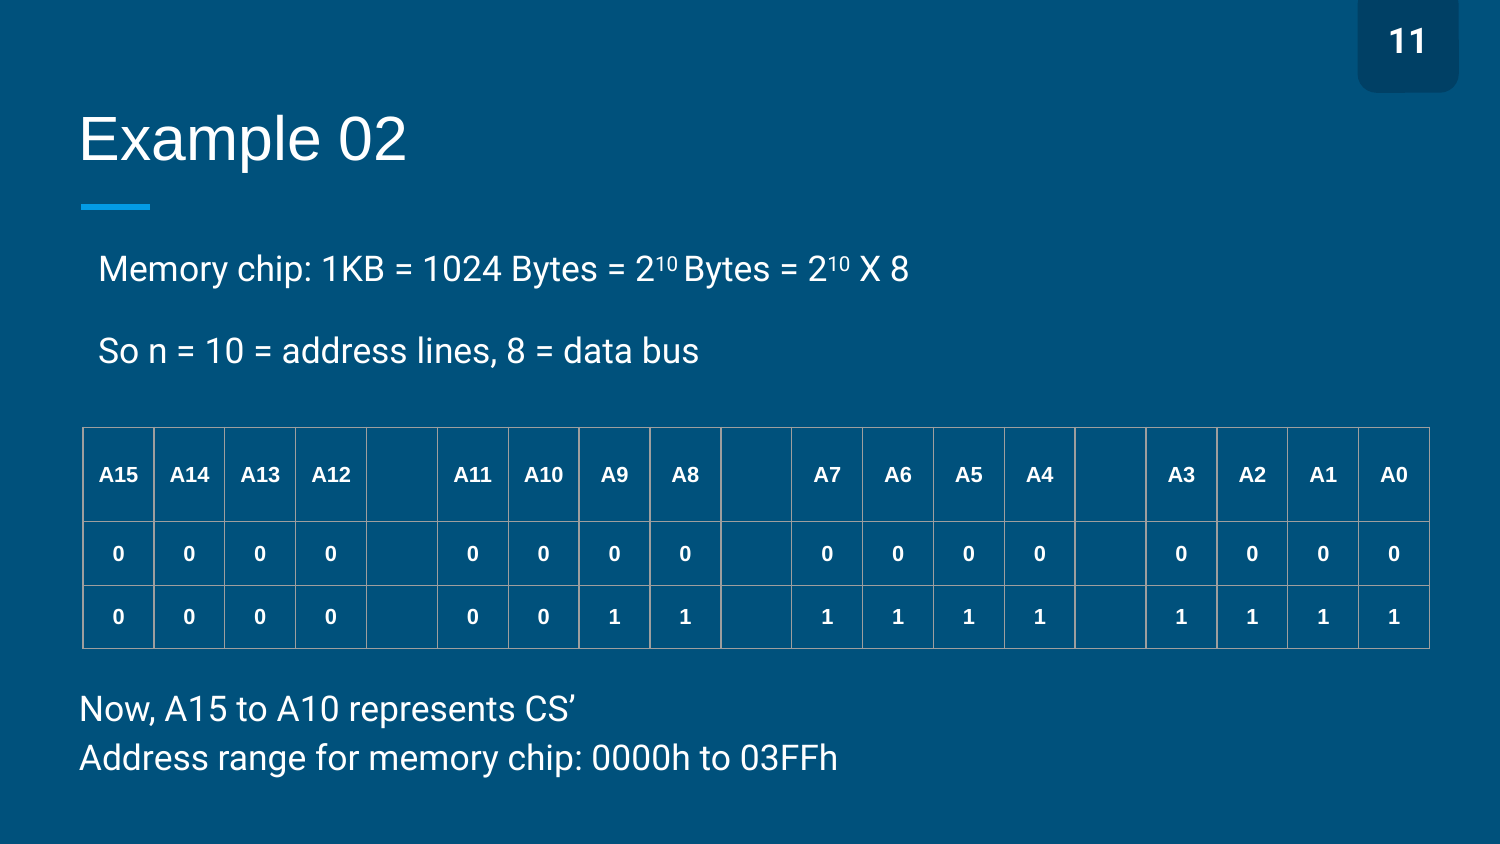

11
# Example 02
Memory chip: 1KB = 1024 Bytes = 210 Bytes = 210 X 8
So n = 10 = address lines, 8 = data bus

| A15 | A14 | A13 | A12 |  | A11 | A10 | A9 | A8 |  | A7 | A6 | A5 | A4 |  | A3 | A2 | A1 | A0 |
| --- | --- | --- | --- | --- | --- | --- | --- | --- | --- | --- | --- | --- | --- | --- | --- | --- | --- | --- |
| 0 | 0 | 0 | 0 |  | 0 | 0 | 0 | 0 |  | 0 | 0 | 0 | 0 |  | 0 | 0 | 0 | 0 |
| 0 | 0 | 0 | 0 |  | 0 | 0 | 1 | 1 |  | 1 | 1 | 1 | 1 |  | 1 | 1 | 1 | 1 |
Now, A15 to A10 represents CS’
Address range for memory chip: 0000h to 03FFh